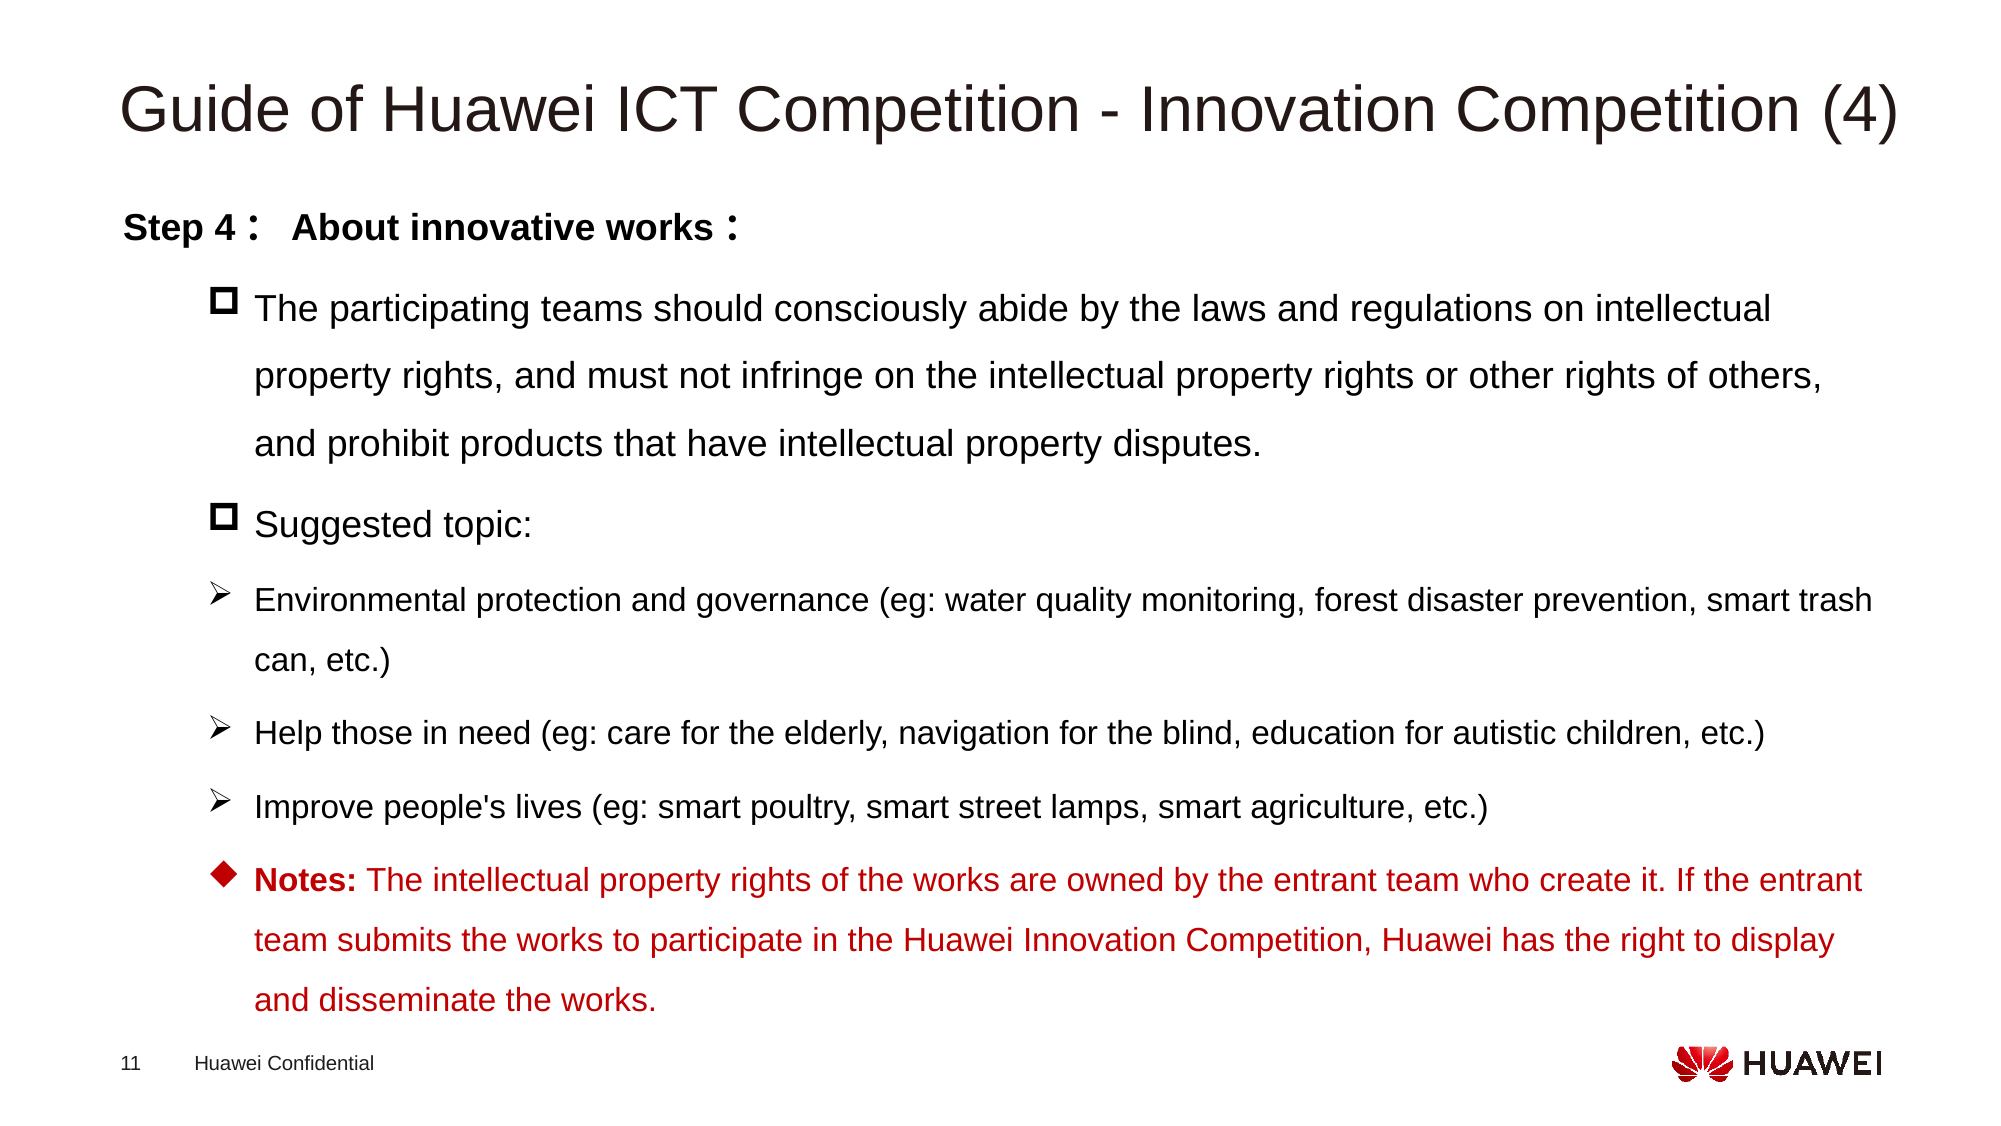

Guide of Huawei ICT Competition - Innovation Competition (4)
Step 4：About innovative works：
The participating teams should consciously abide by the laws and regulations on intellectual property rights, and must not infringe on the intellectual property rights or other rights of others, and prohibit products that have intellectual property disputes.
Suggested topic:
Environmental protection and governance (eg: water quality monitoring, forest disaster prevention, smart trash can, etc.)
Help those in need (eg: care for the elderly, navigation for the blind, education for autistic children, etc.)
Improve people's lives (eg: smart poultry, smart street lamps, smart agriculture, etc.)
Notes: The intellectual property rights of the works are owned by the entrant team who create it. If the entrant team submits the works to participate in the Huawei Innovation Competition, Huawei has the right to display and disseminate the works.